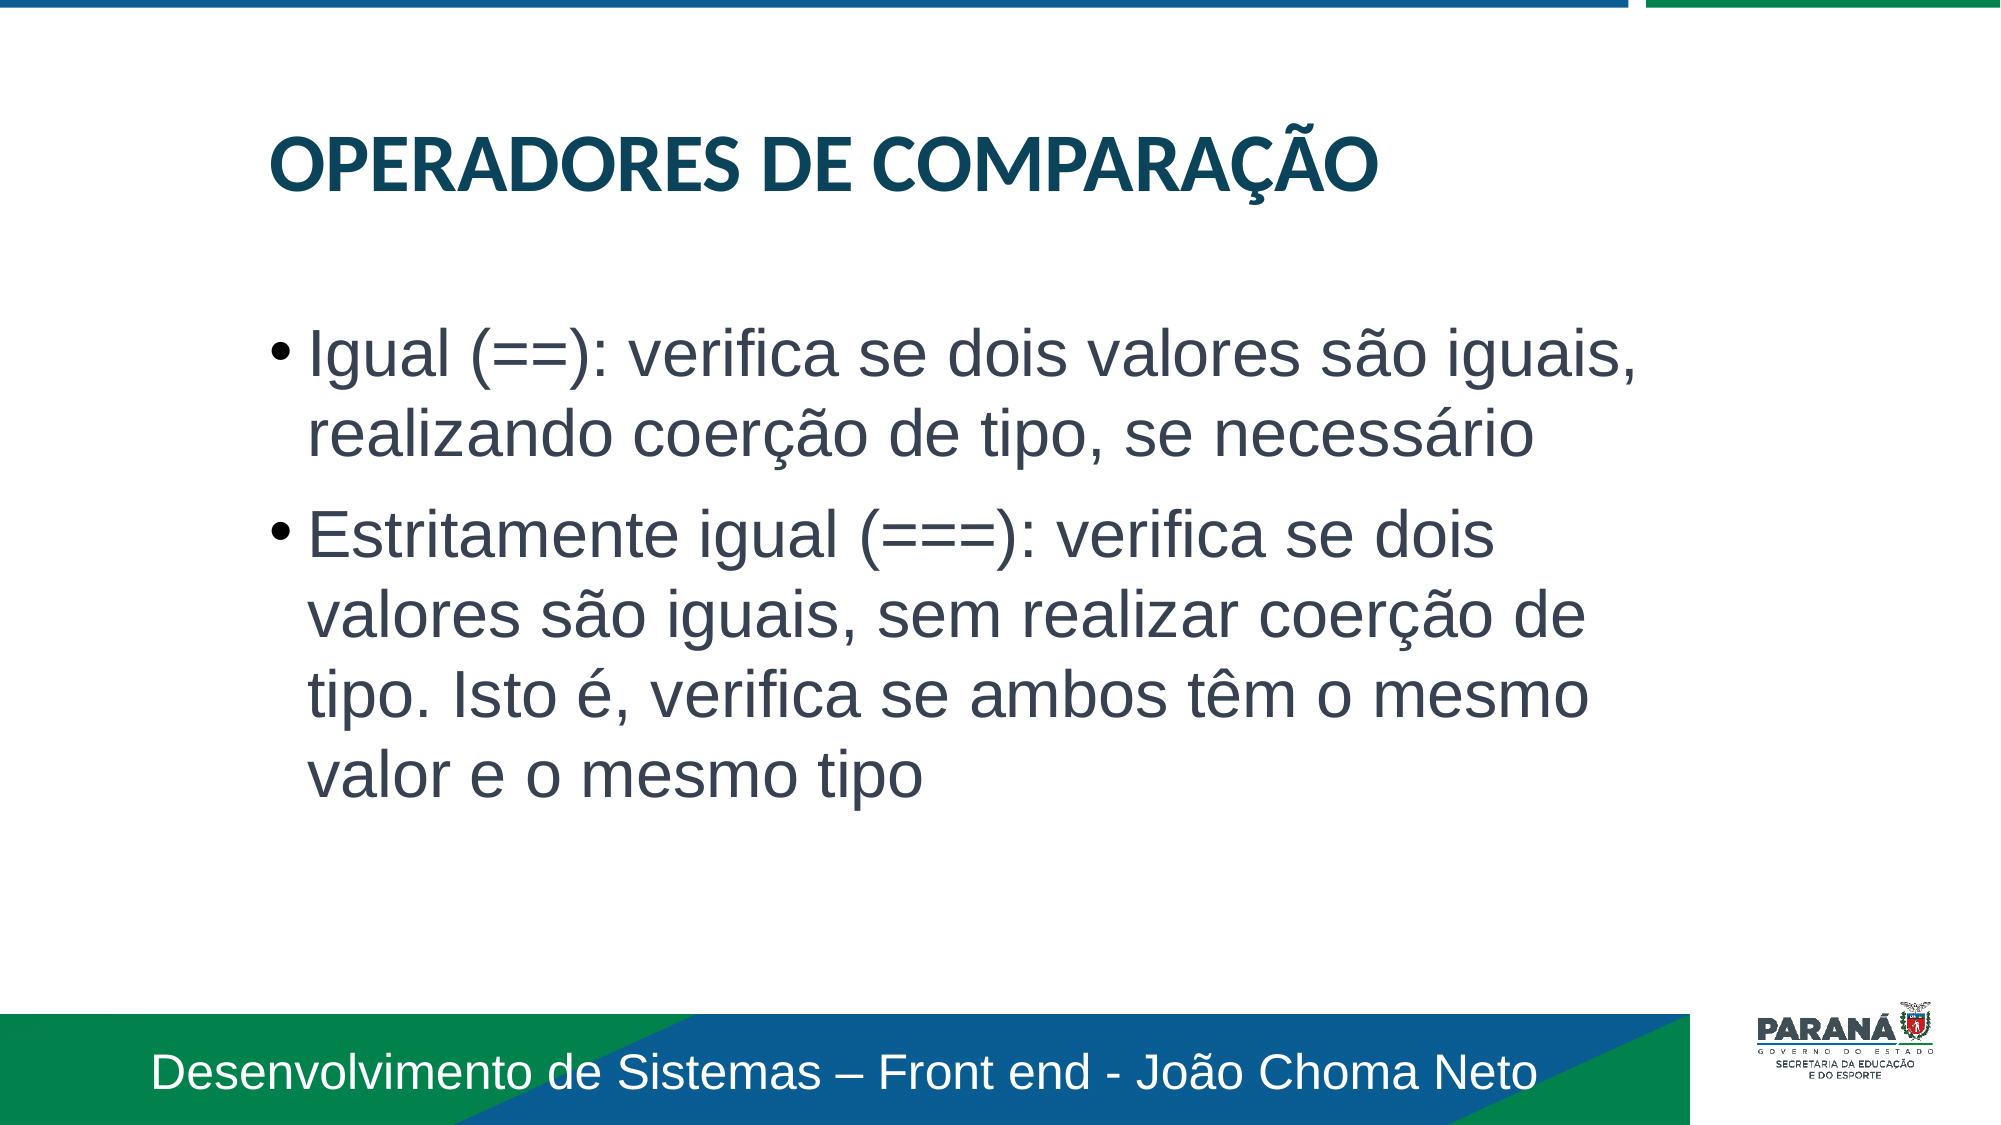

OPERADORES DE COMPARAÇÃO
Igual (==): verifica se dois valores são iguais, realizando coerção de tipo, se necessário
Estritamente igual (===): verifica se dois valores são iguais, sem realizar coerção de tipo. Isto é, verifica se ambos têm o mesmo valor e o mesmo tipo